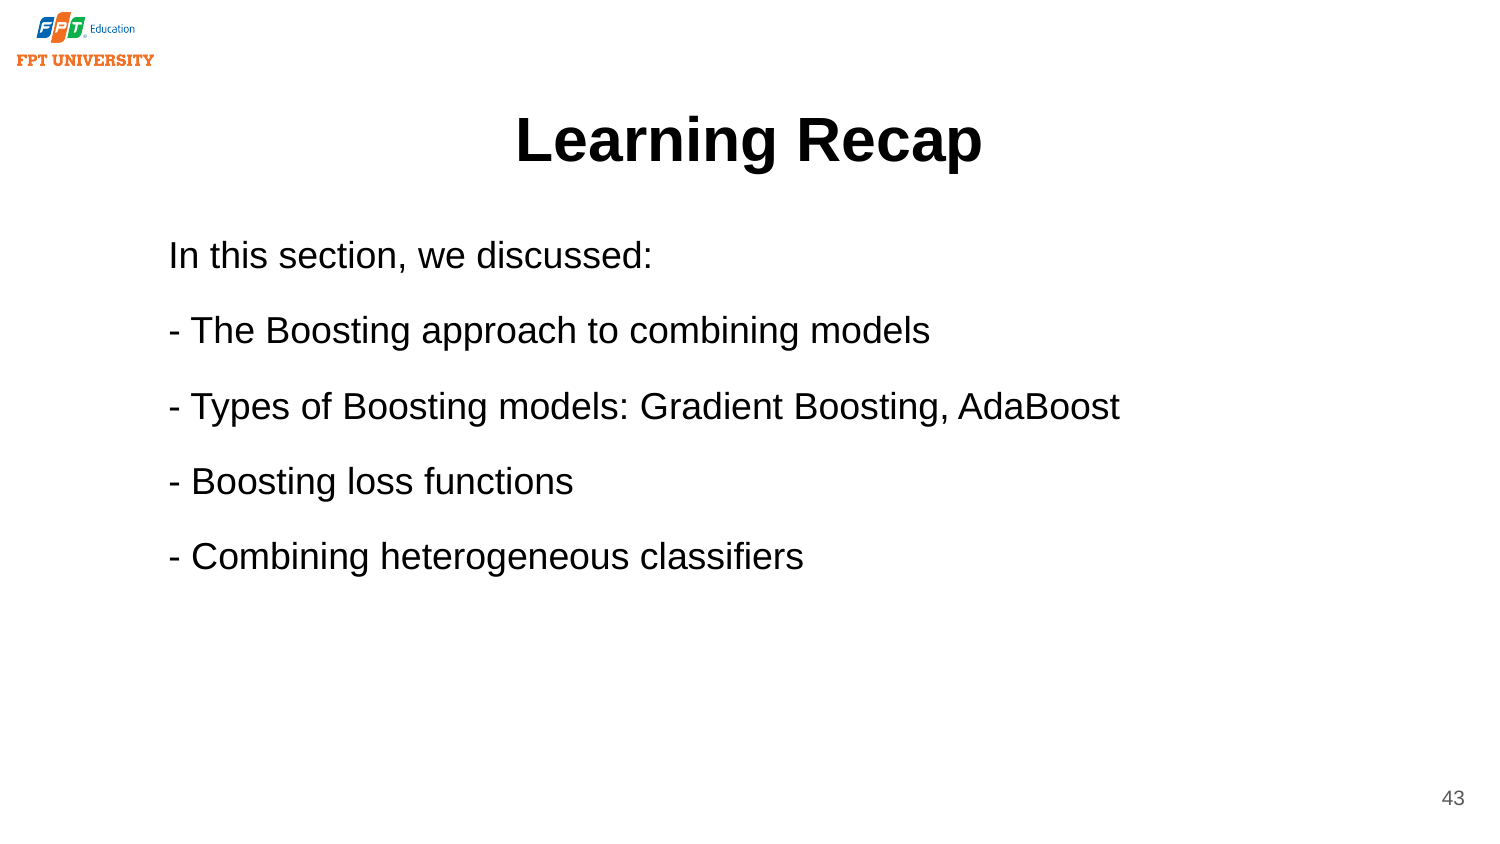

# Learning Recap
In this section, we discussed:

- The Boosting approach to combining models

- Types of Boosting models: Gradient Boosting, AdaBoost

- Boosting loss functions

- Combining heterogeneous classifiers
43